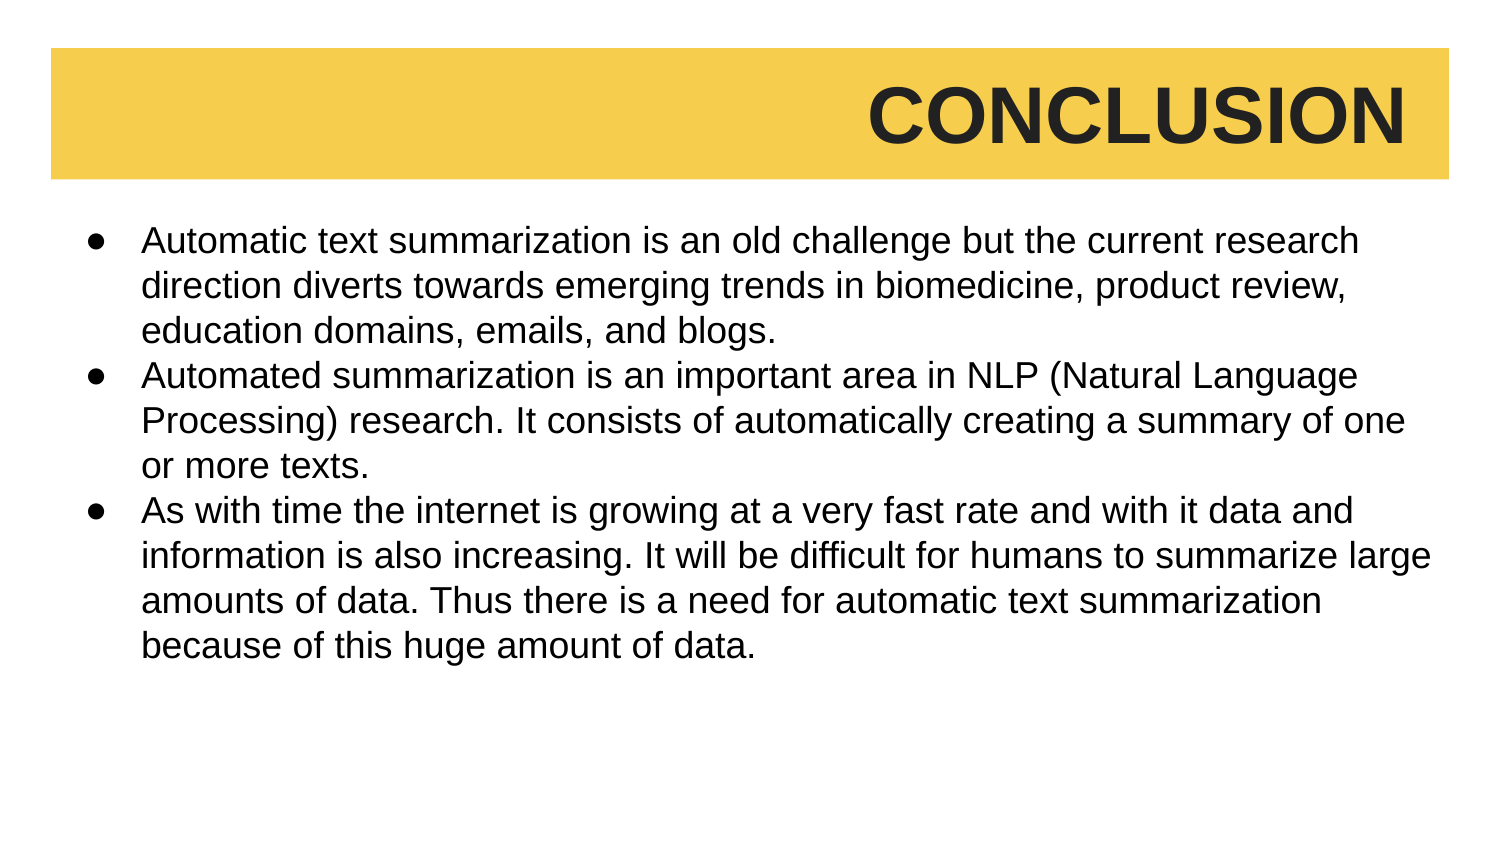

# CONCLUSION
Automatic text summarization is an old challenge but the current research direction diverts towards emerging trends in biomedicine, product review, education domains, emails, and blogs.
Automated summarization is an important area in NLP (Natural Language Processing) research. It consists of automatically creating a summary of one or more texts.
As with time the internet is growing at a very fast rate and with it data and information is also increasing. It will be difficult for humans to summarize large amounts of data. Thus there is a need for automatic text summarization because of this huge amount of data.